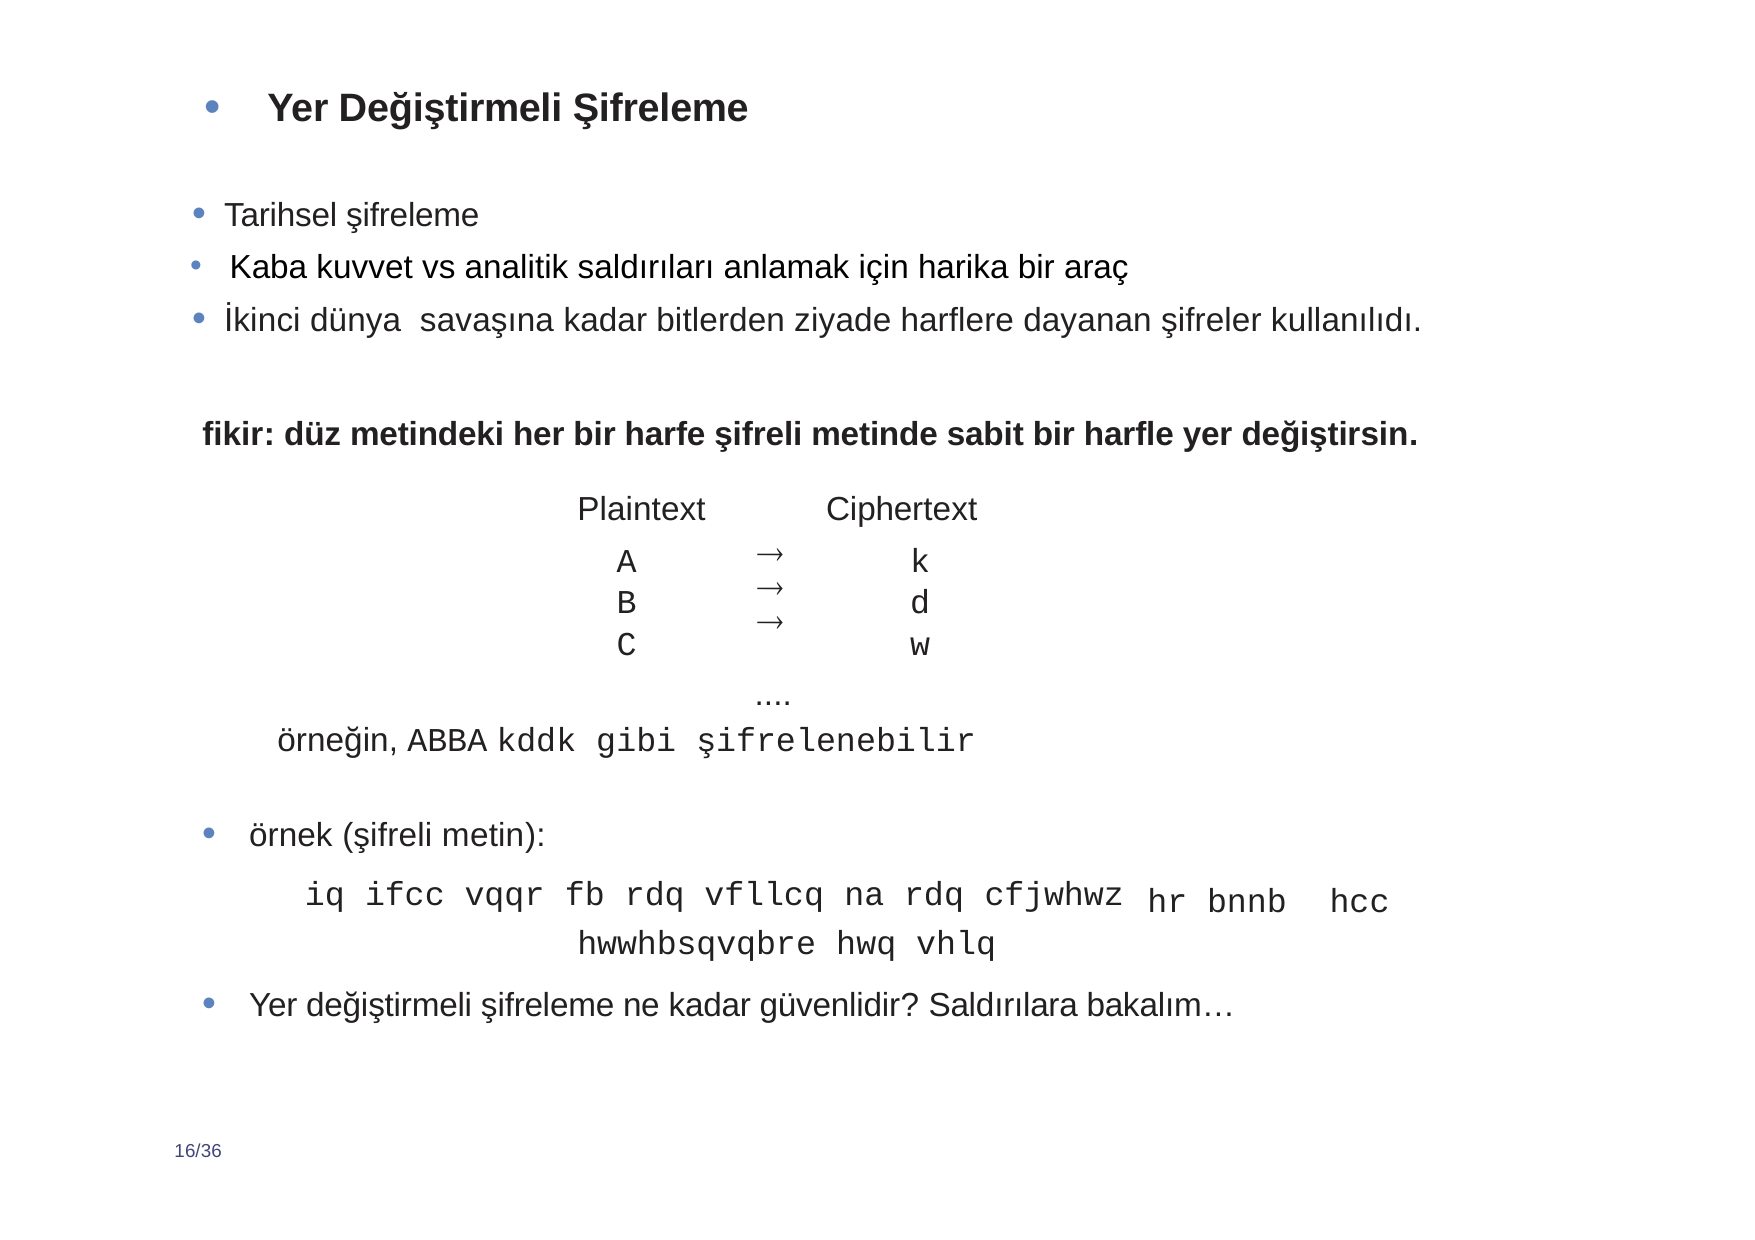

Yer Değiştirmeli Şifreleme
Tarihsel şifreleme

   Kaba kuvvet vs analitik saldırıları anlamak için harika bir araç

İkinci dünya  savaşına kadar bitlerden ziyade harflere dayanan şifreler kullanılıdı.

fikir: düz metindeki her bir harfe şifreli metinde sabit bir harfle yer değiştirsin.
| Plaintext |  | Ciphertext |
| --- | --- | --- |
| A B C | → → → | k d w |
|  | .... |  |
örneğin, ABBA kddk gibi şifrelenebilir
örnek (şifreli metin):

iq ifcc vqqr fb rdq vfllcq na rdq cfjwhwz
hwwhbsqvqbre hwq vhlq
hr bnnb	hcc
Yer değiştirmeli şifreleme ne kadar güvenlidir? Saldırılara bakalım…
16/36